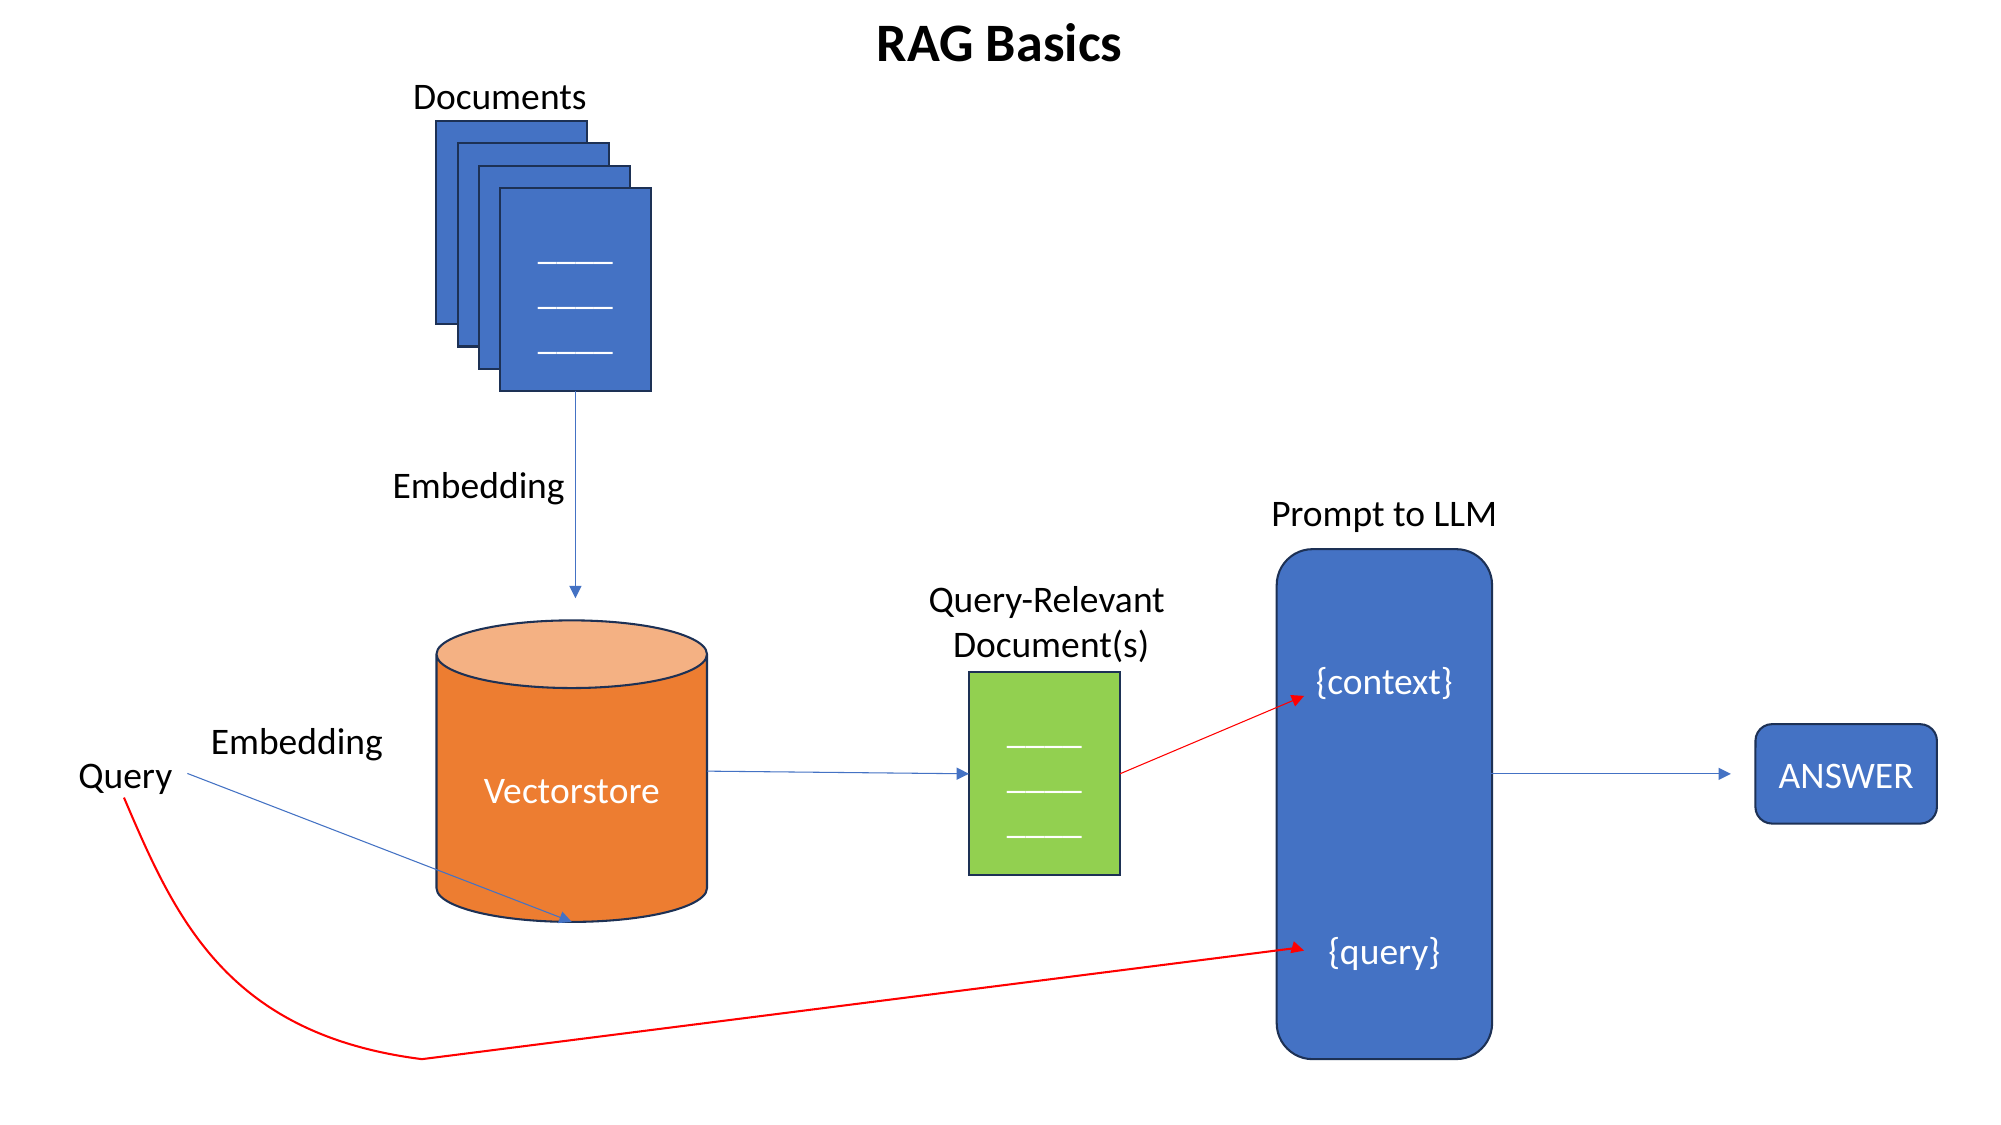

RAG Basics
Documents
____
____
____
____
____
____
____
____
____
____
____
____
Embedding
Vectorstore
Prompt to LLM

{context}

{query}

Query-Relevant
Document(s)
____
____
____
Embedding
Query
ANSWER